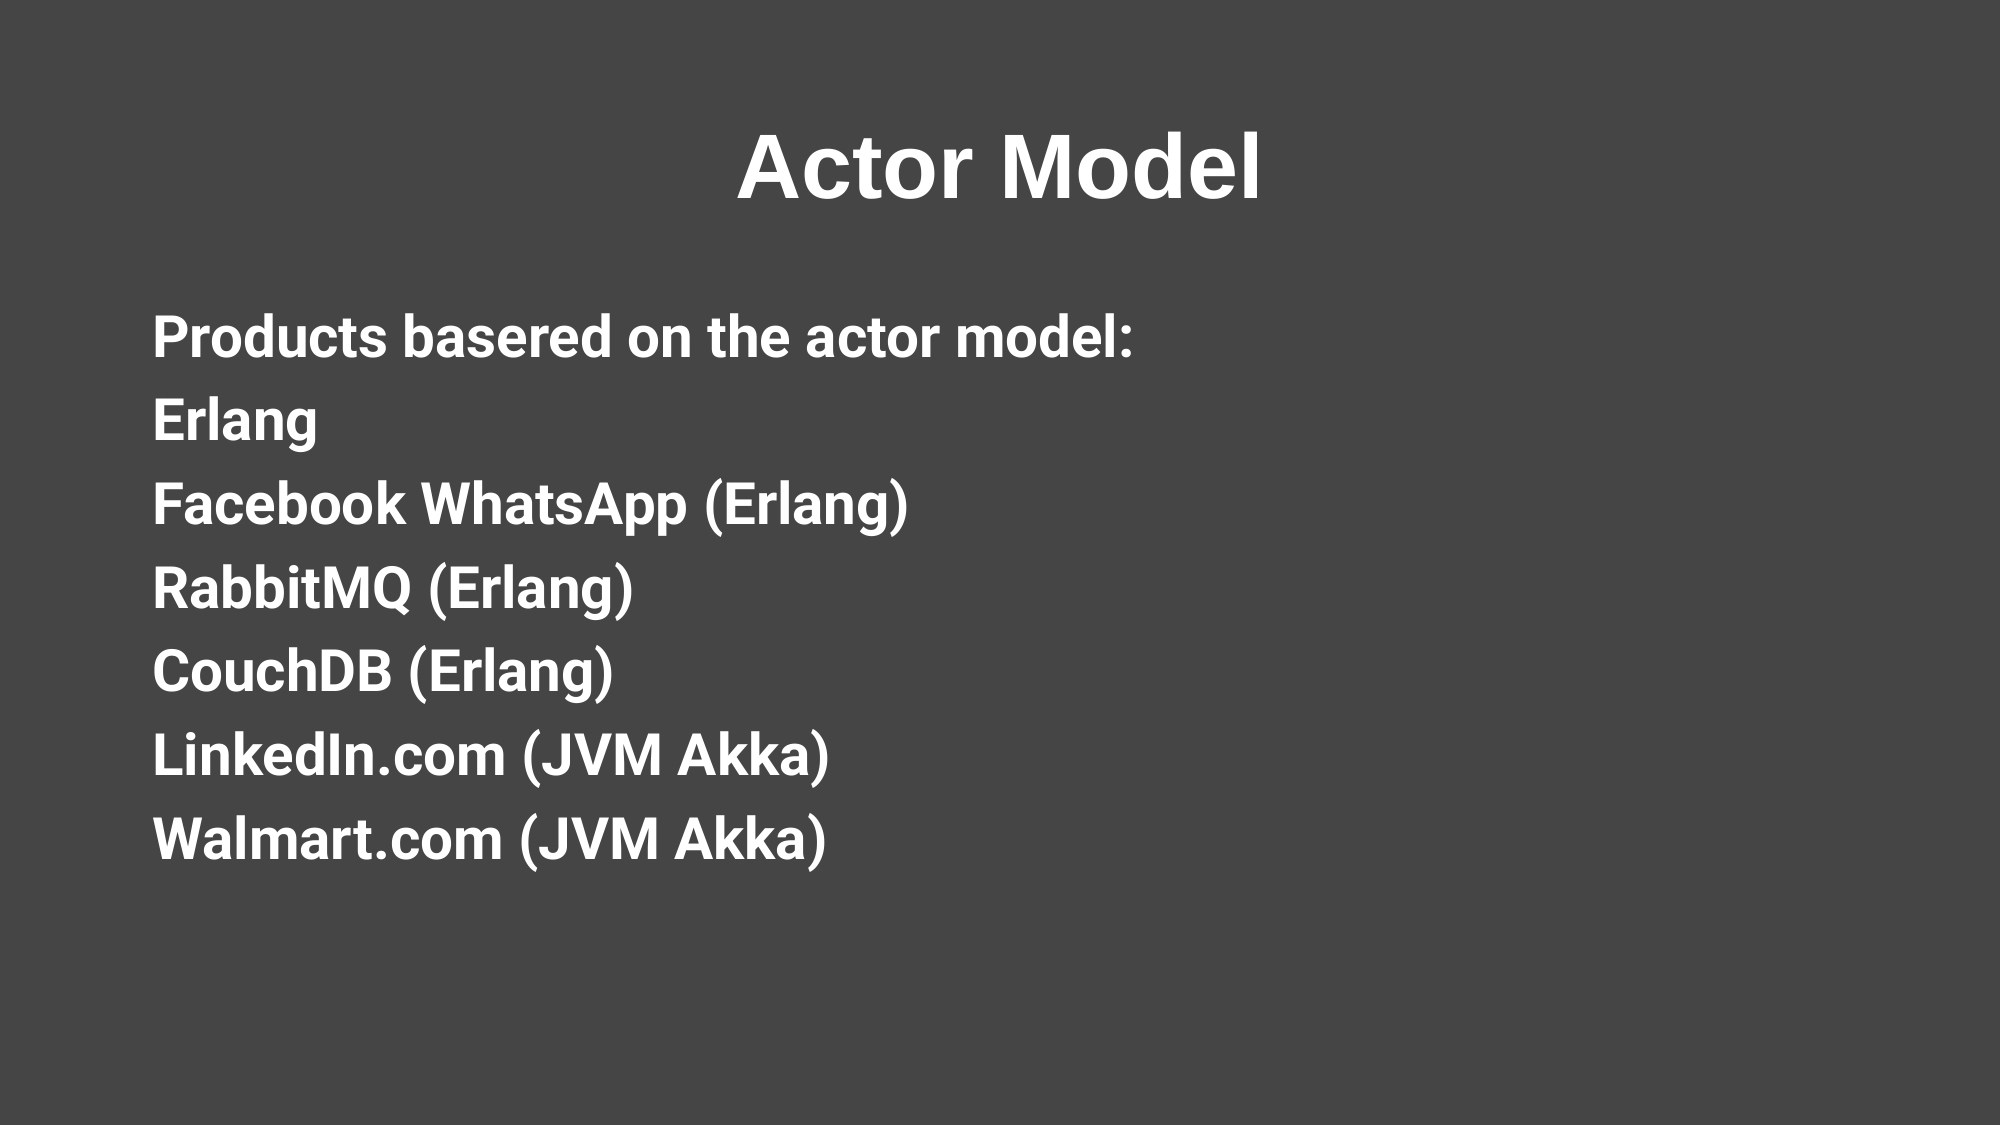

# Actor Model
Products basered on the actor model:
Erlang
Facebook WhatsApp (Erlang)
RabbitMQ (Erlang)
CouchDB (Erlang)
LinkedIn.com (JVM Akka)
Walmart.com (JVM Akka)